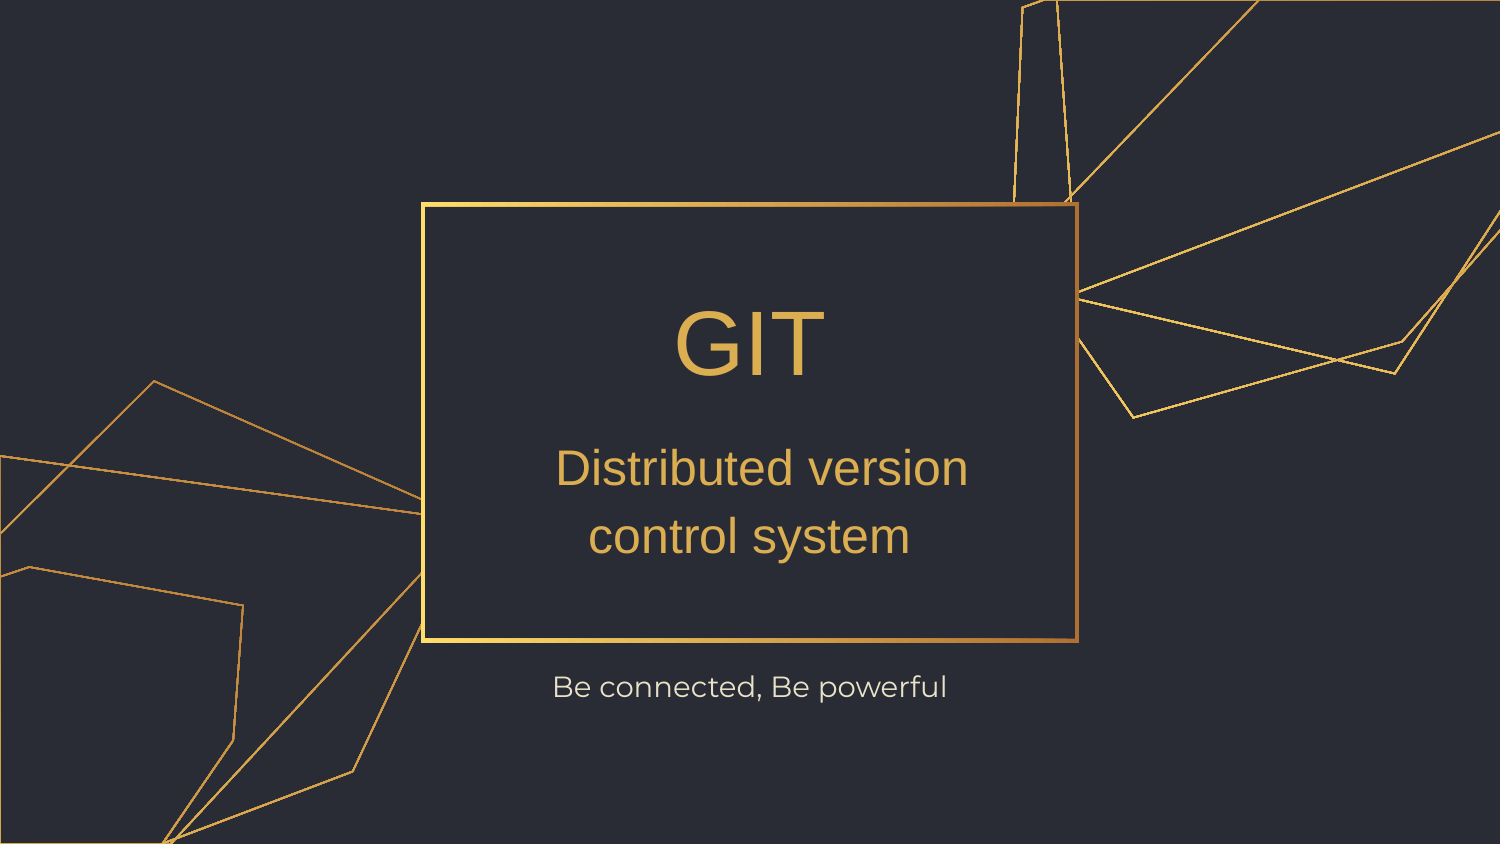

# GIT Distributed version control system
Be connected, Be powerful